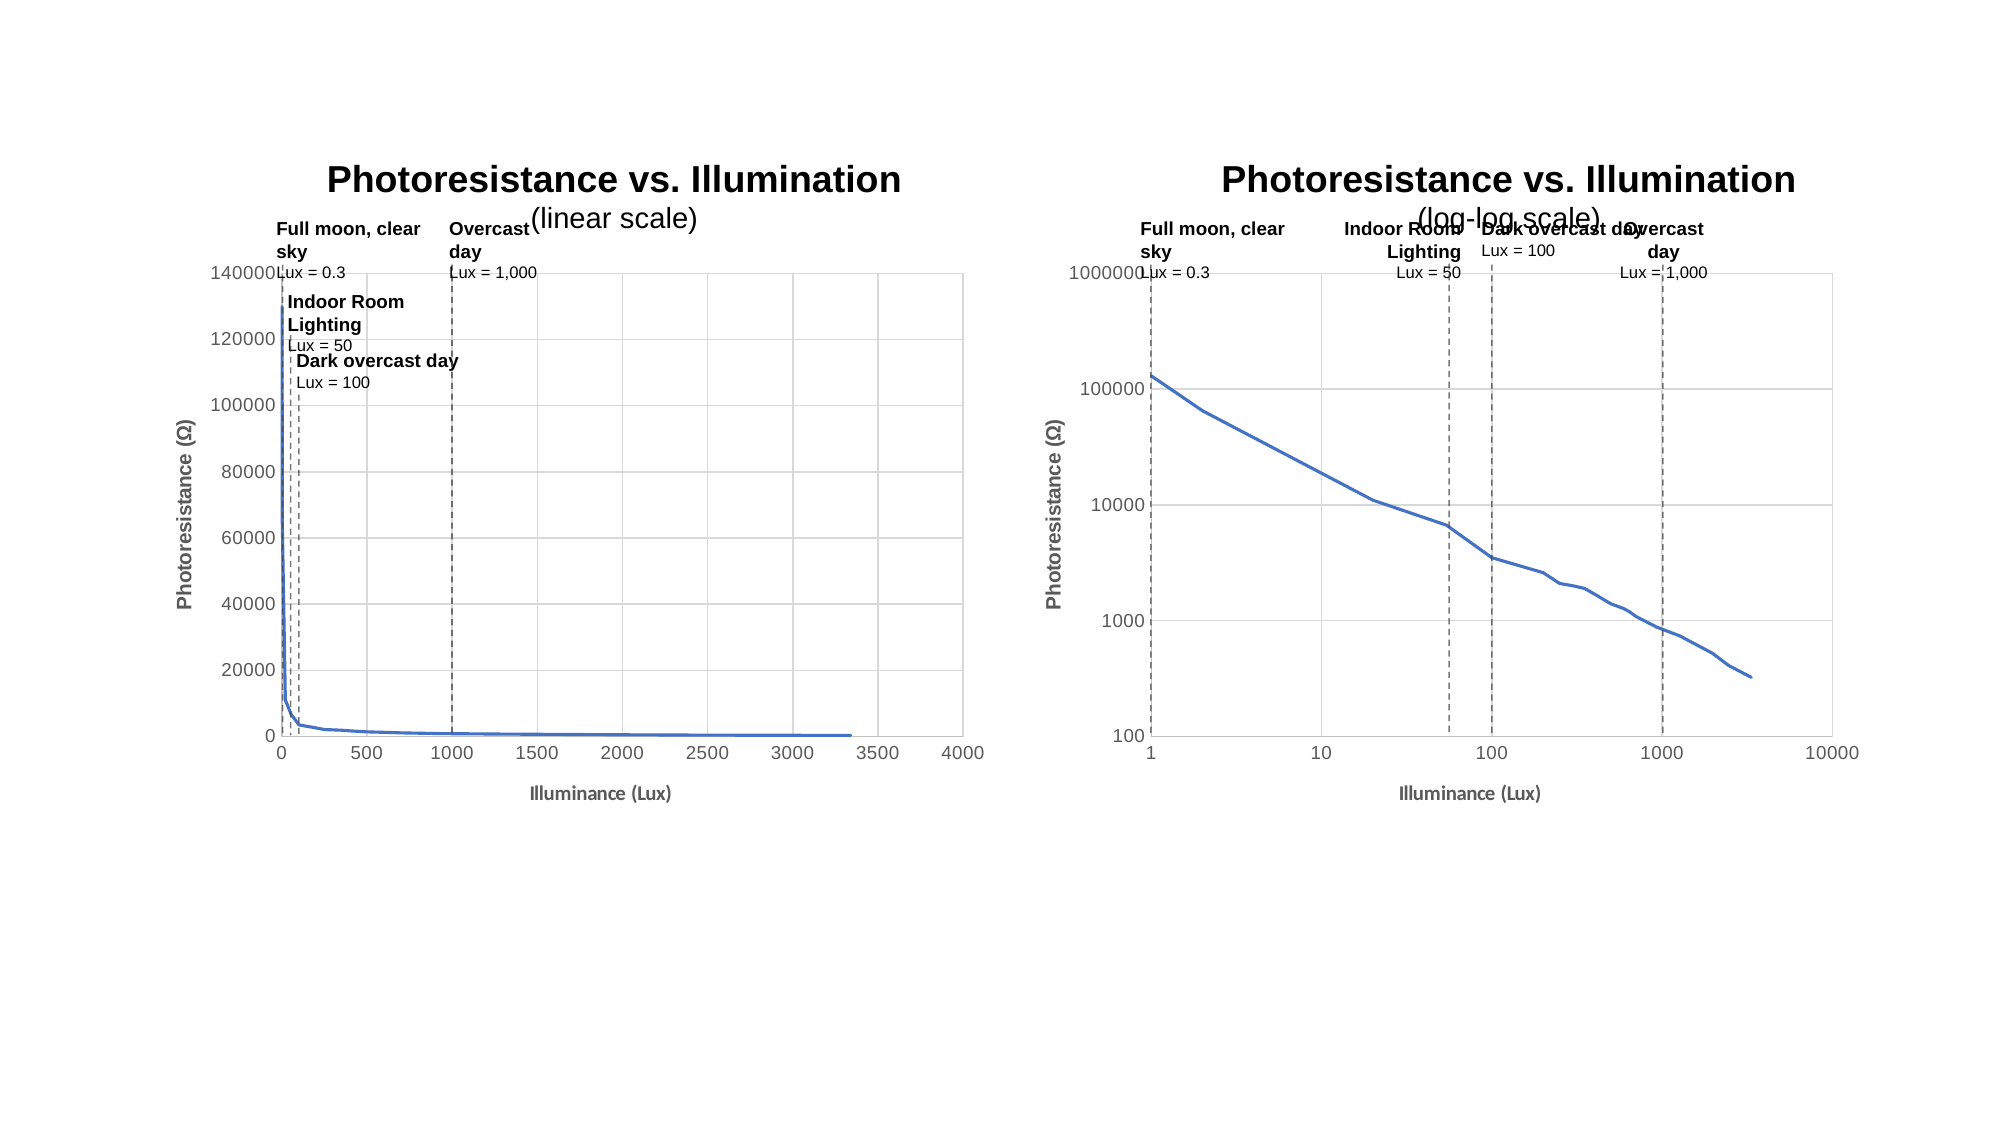

Photoresistance vs. Illumination (linear scale)
Photoresistance vs. Illumination (log-log scale)
Full moon, clear sky
Lux = 0.3
Overcast day
Lux = 1,000
Full moon, clear sky
Lux = 0.3
Indoor Room Lighting
Lux = 50
Dark overcast day
Lux = 100
Overcast day
Lux = 1,000

### Chart

| Category | LDR Resistance (Ω) |
|---|---|

### Chart

| Category | LDR Resistance (Ω) |
|---|---|
Indoor Room Lighting
Lux = 50
Dark overcast day
Lux = 100